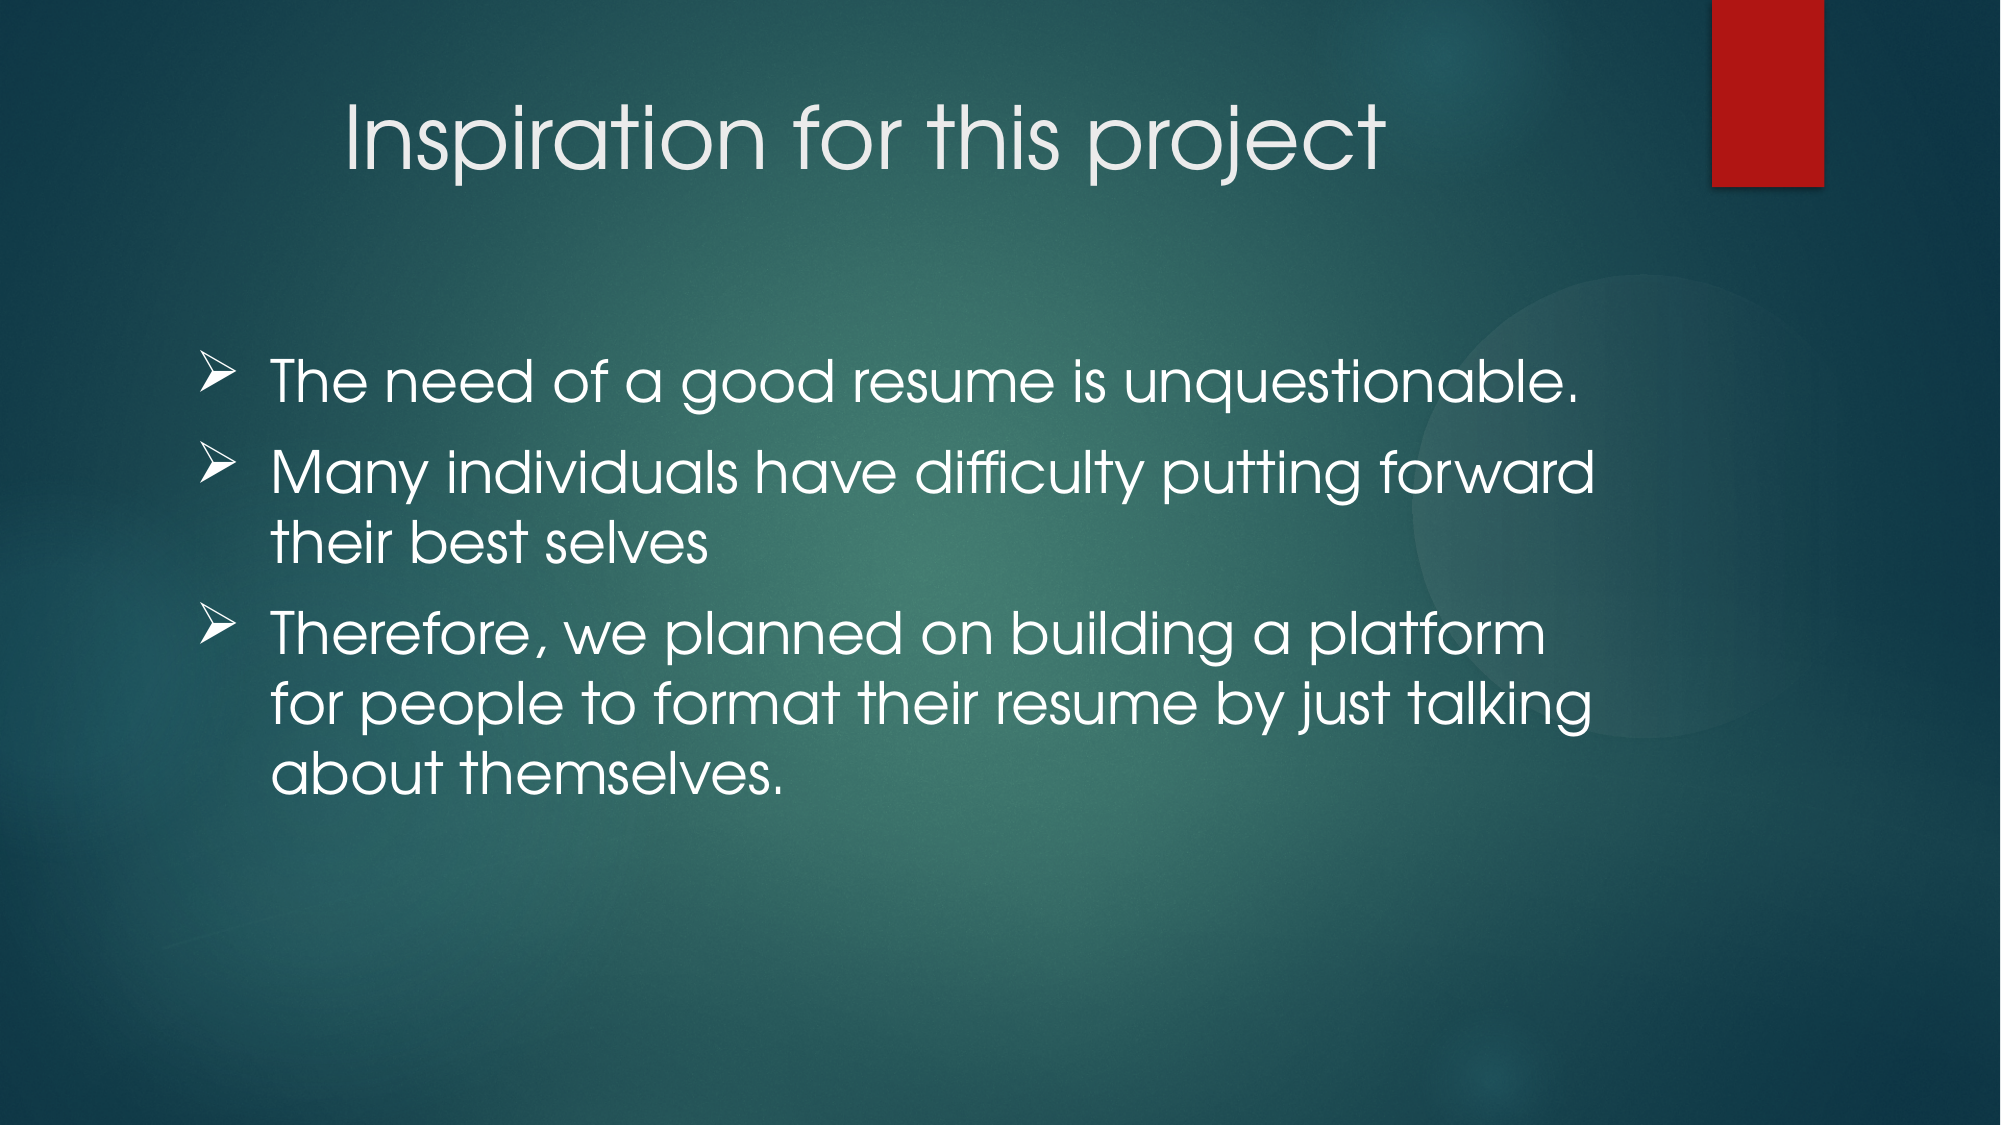

Inspiration for this project
The need of a good resume is unquestionable.
Many individuals have difficulty putting forward their best selves
Therefore, we planned on building a platform for people to format their resume by just talking about themselves.